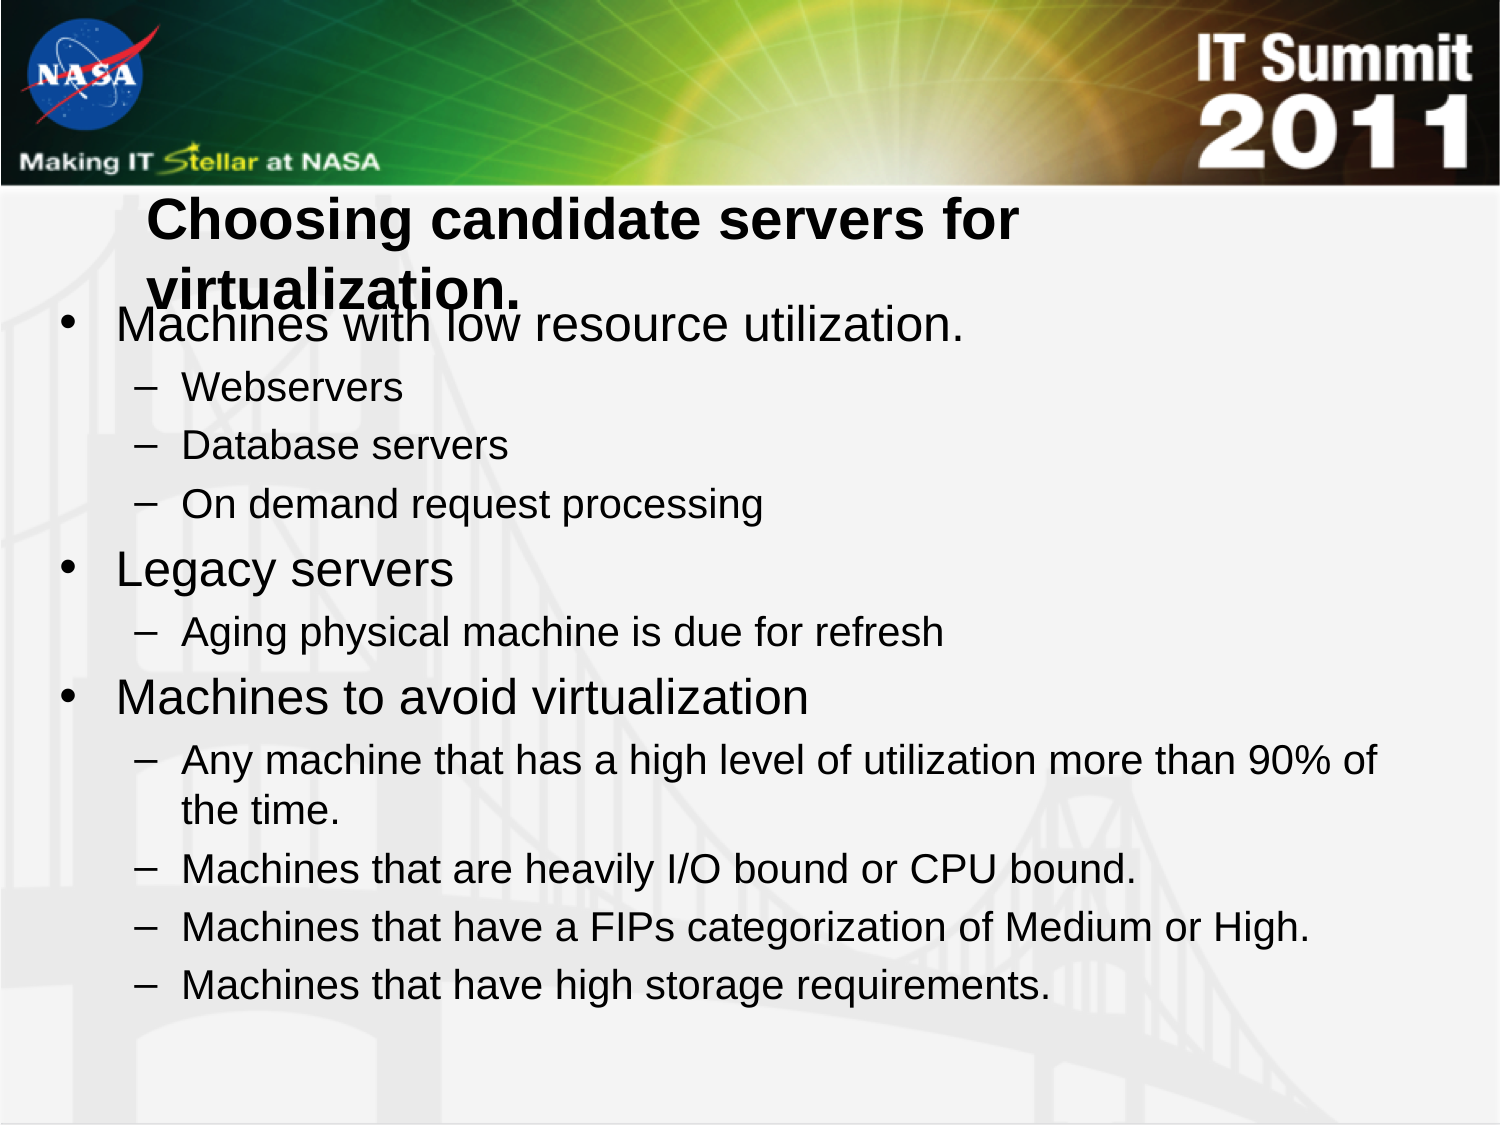

# Choosing candidate servers for virtualization.
Machines with low resource utilization.
Webservers
Database servers
On demand request processing
Legacy servers
Aging physical machine is due for refresh
Machines to avoid virtualization
Any machine that has a high level of utilization more than 90% of the time.
Machines that are heavily I/O bound or CPU bound.
Machines that have a FIPs categorization of Medium or High.
Machines that have high storage requirements.